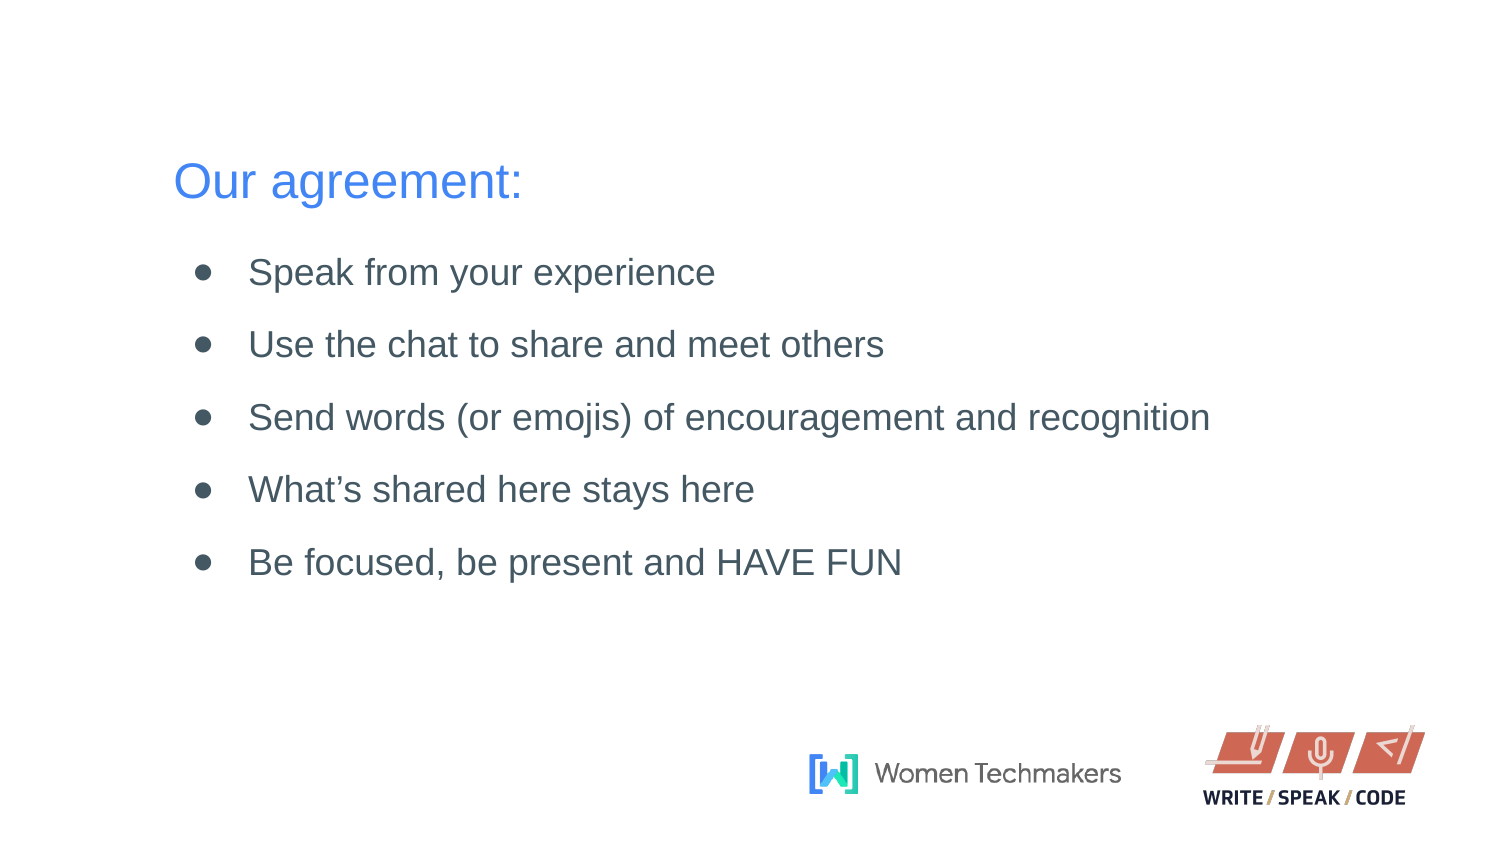

Our agreement:
Speak from your experience
Use the chat to share and meet others
Send words (or emojis) of encouragement and recognition
What’s shared here stays here
Be focused, be present and HAVE FUN